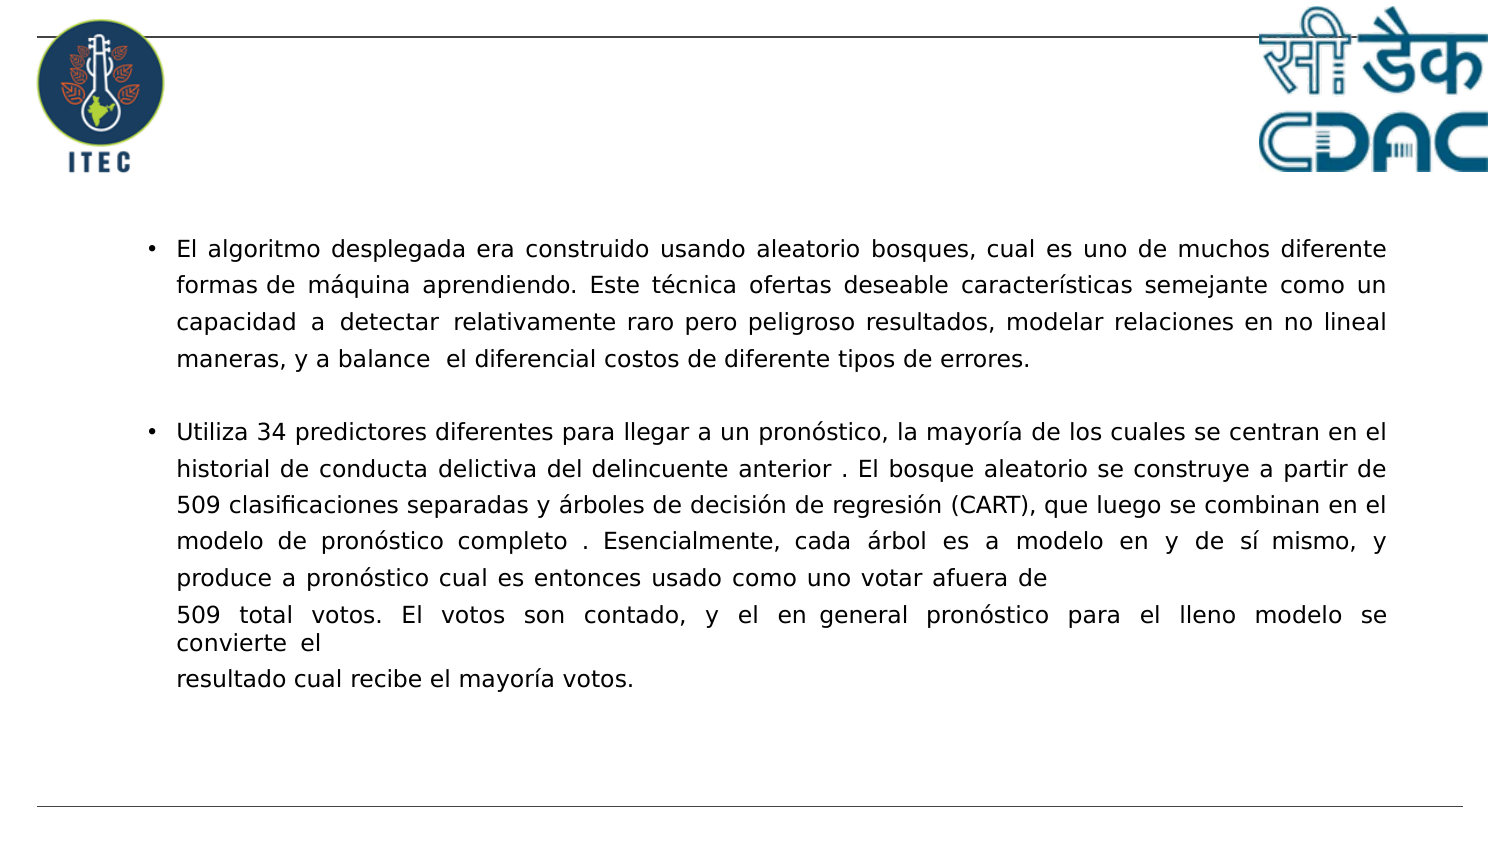

El algoritmo desplegada era construido usando aleatorio bosques, cual es uno de muchos diferente formas de máquina aprendiendo. Este técnica ofertas deseable características semejante como un capacidad a detectar relativamente raro pero peligroso resultados, modelar​ relaciones en no lineal maneras, y a balance el diferencial costos de diferente tipos de errores.

Utiliza 34 predictores diferentes para llegar a un pronóstico, la mayoría de los cuales se centran en el historial de conducta delictiva del delincuente anterior . El bosque aleatorio se construye a partir de 509 clasificaciones separadas y árboles de decisión de regresión (CART), que luego se combinan en el modelo de pronóstico completo . Esencialmente, cada árbol es a modelo en y de sí mismo, y produce a pronóstico cual es entonces usado como uno votar afuera de
509 total votos. El votos son contado, y el en general pronóstico para el lleno modelo se convierte el
resultado cual recibe el mayoría votos.